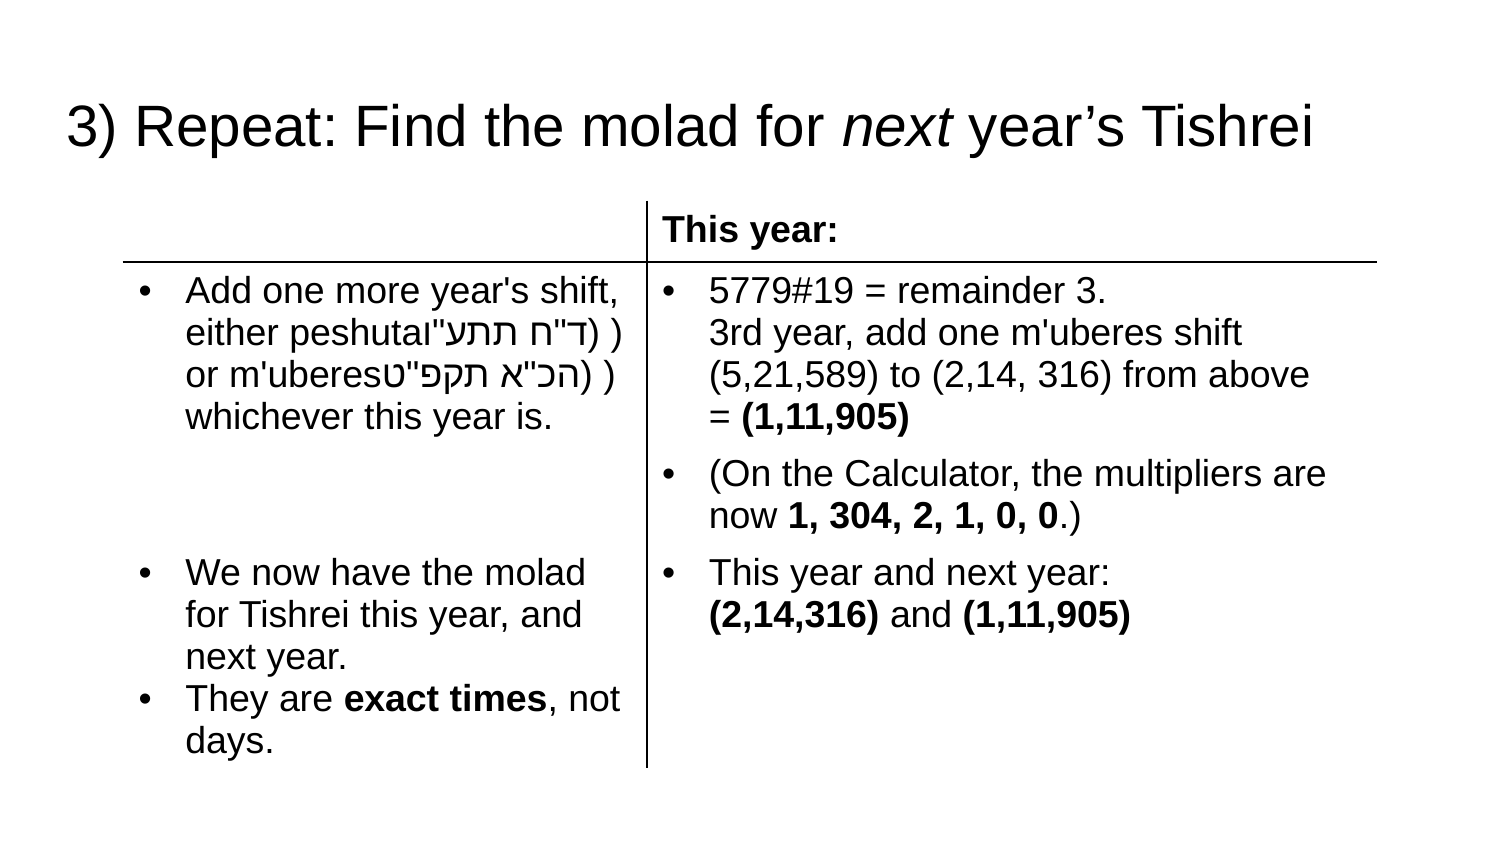

# 3) Repeat: Find the molad for next year’s Tishrei
|  | This year: |
| --- | --- |
| Add one more year's shift, either peshutaד"ח תתע"ו) ) or m'uberesהכ"א תקפ"ט) ) whichever this year is. | 5779#19 = remainder 3. 3rd year, add one m'uberes shift (5,21,589) to (2,14, 316) from above = (1,11,905) |
|  | (On the Calculator, the multipliers are now 1, 304, 2, 1, 0, 0.) |
| We now have the molad for Tishrei this year, and next year. They are exact times, not days. | This year and next year: (2,14,316) and (1,11,905) |